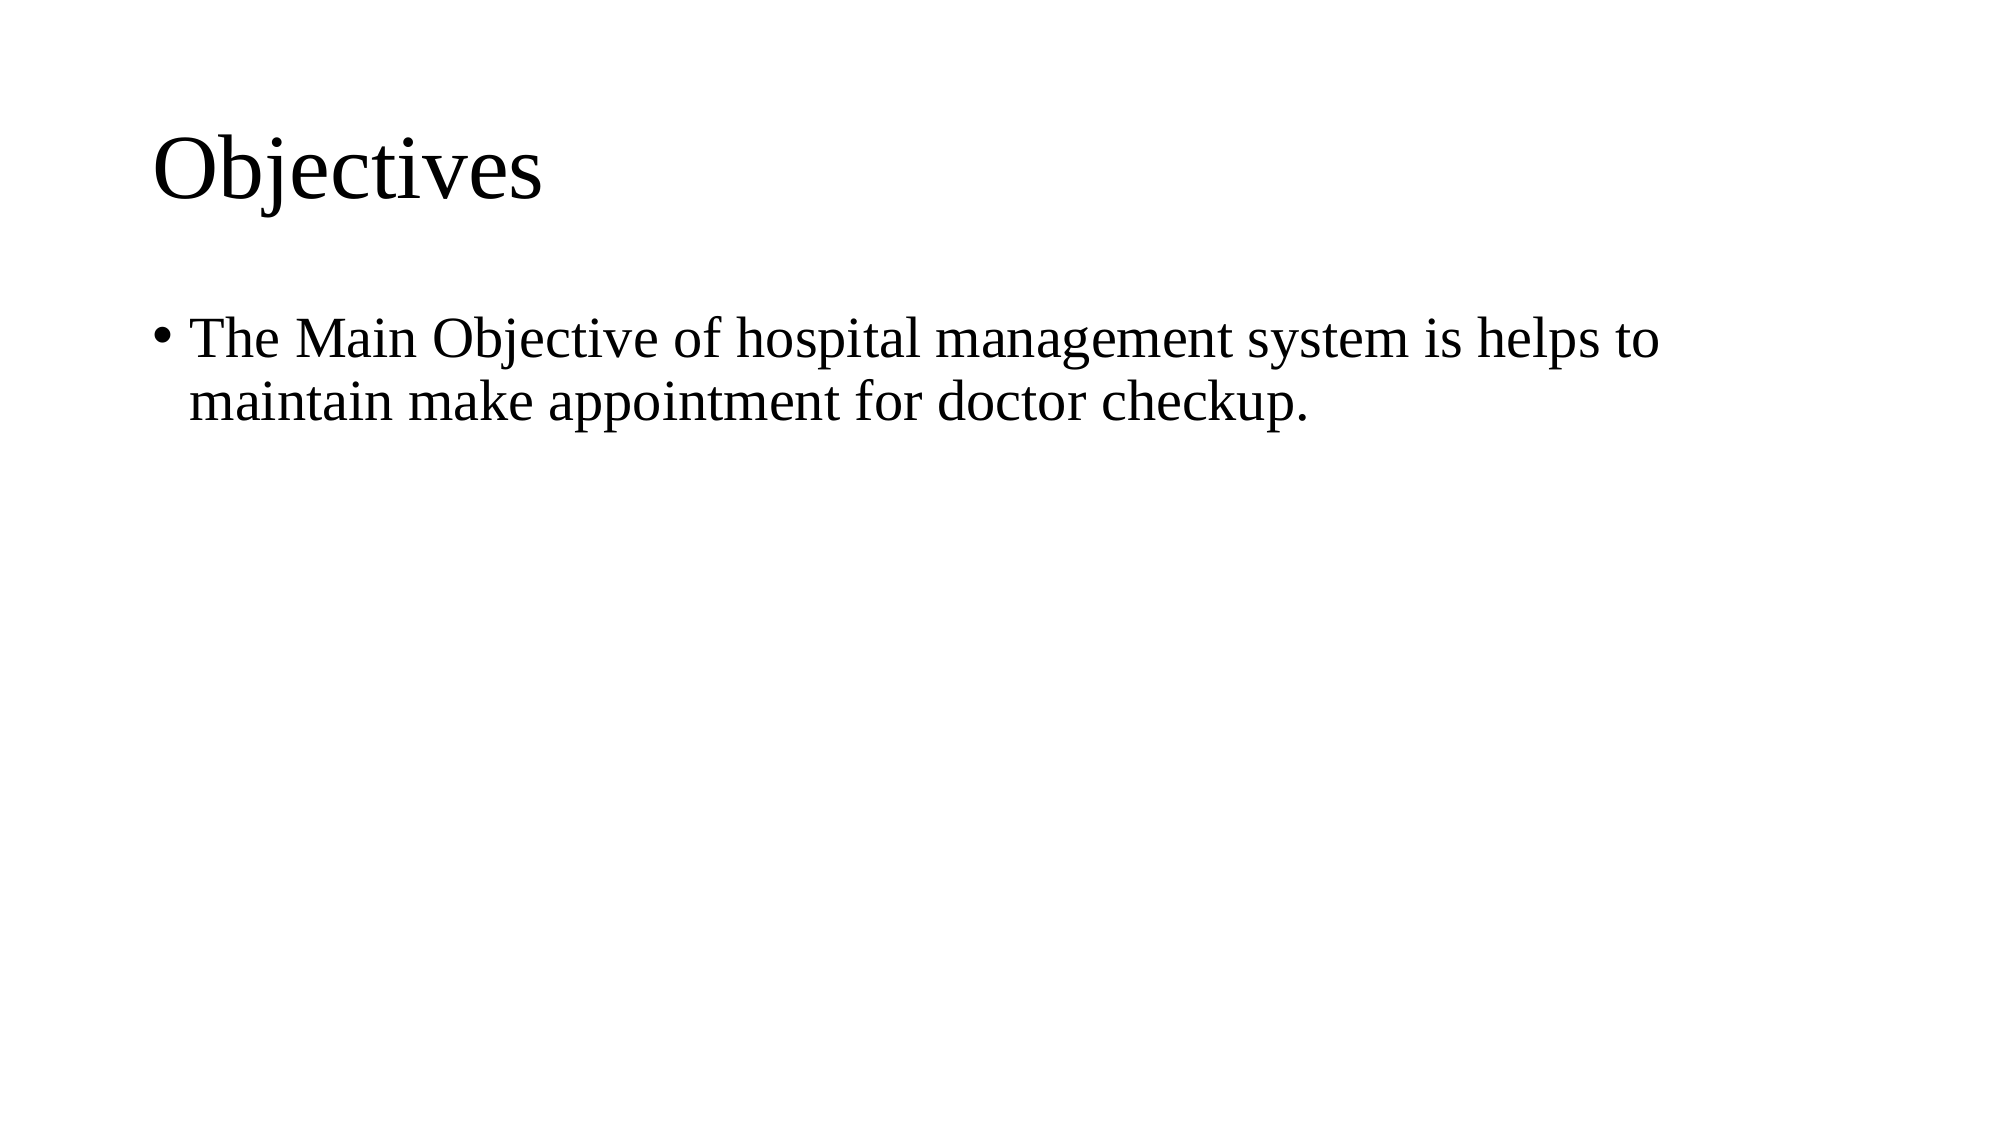

# Objectives
The Main Objective of hospital management system is helps to maintain make appointment for doctor checkup.